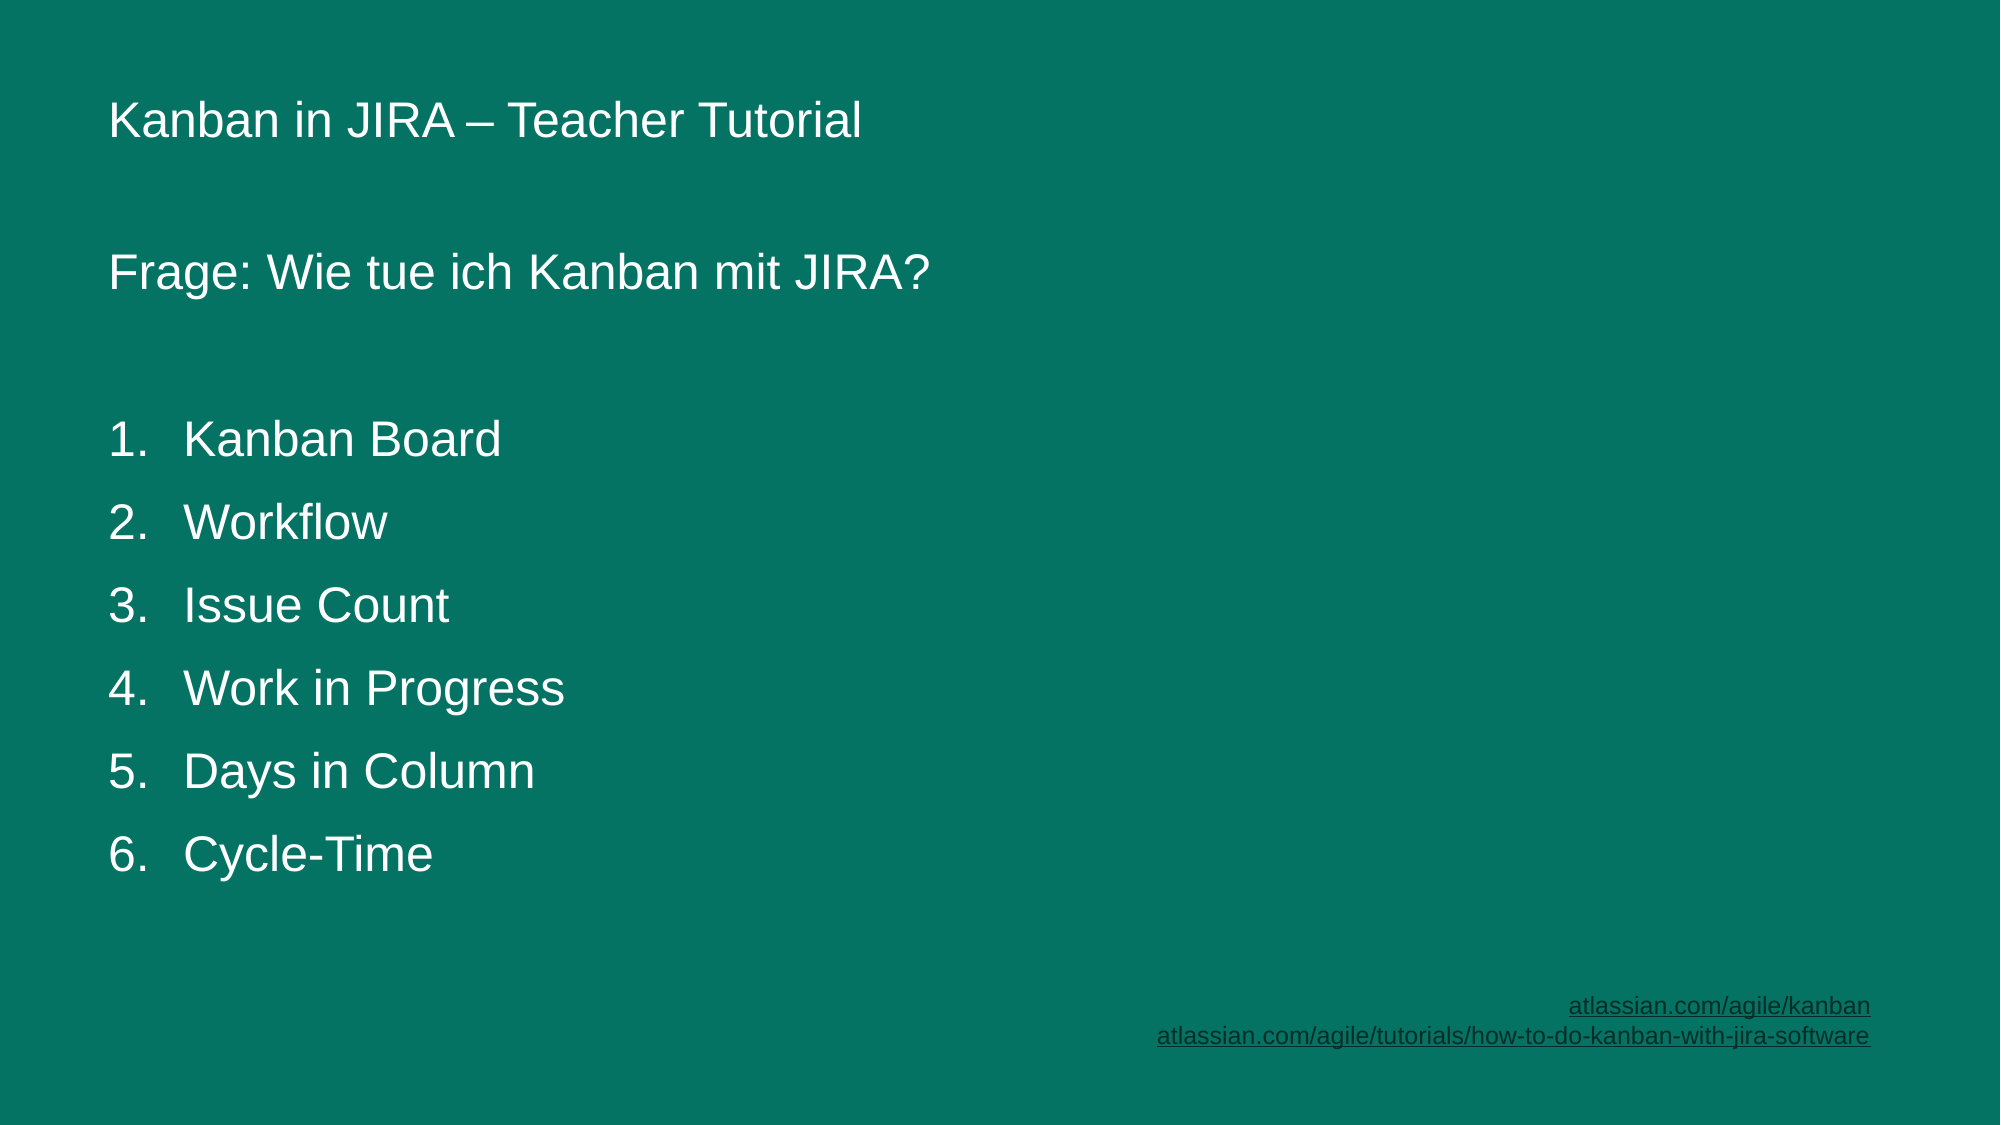

# Kanban in JIRA – Teacher Tutorial
Frage: Wie tue ich Kanban mit JIRA?

Kanban Board
Workflow
Issue Count
Work in Progress
Days in Column
Cycle-Time

atlassian.com/agile/kanban
atlassian.com/agile/tutorials/how-to-do-kanban-with-jira-software